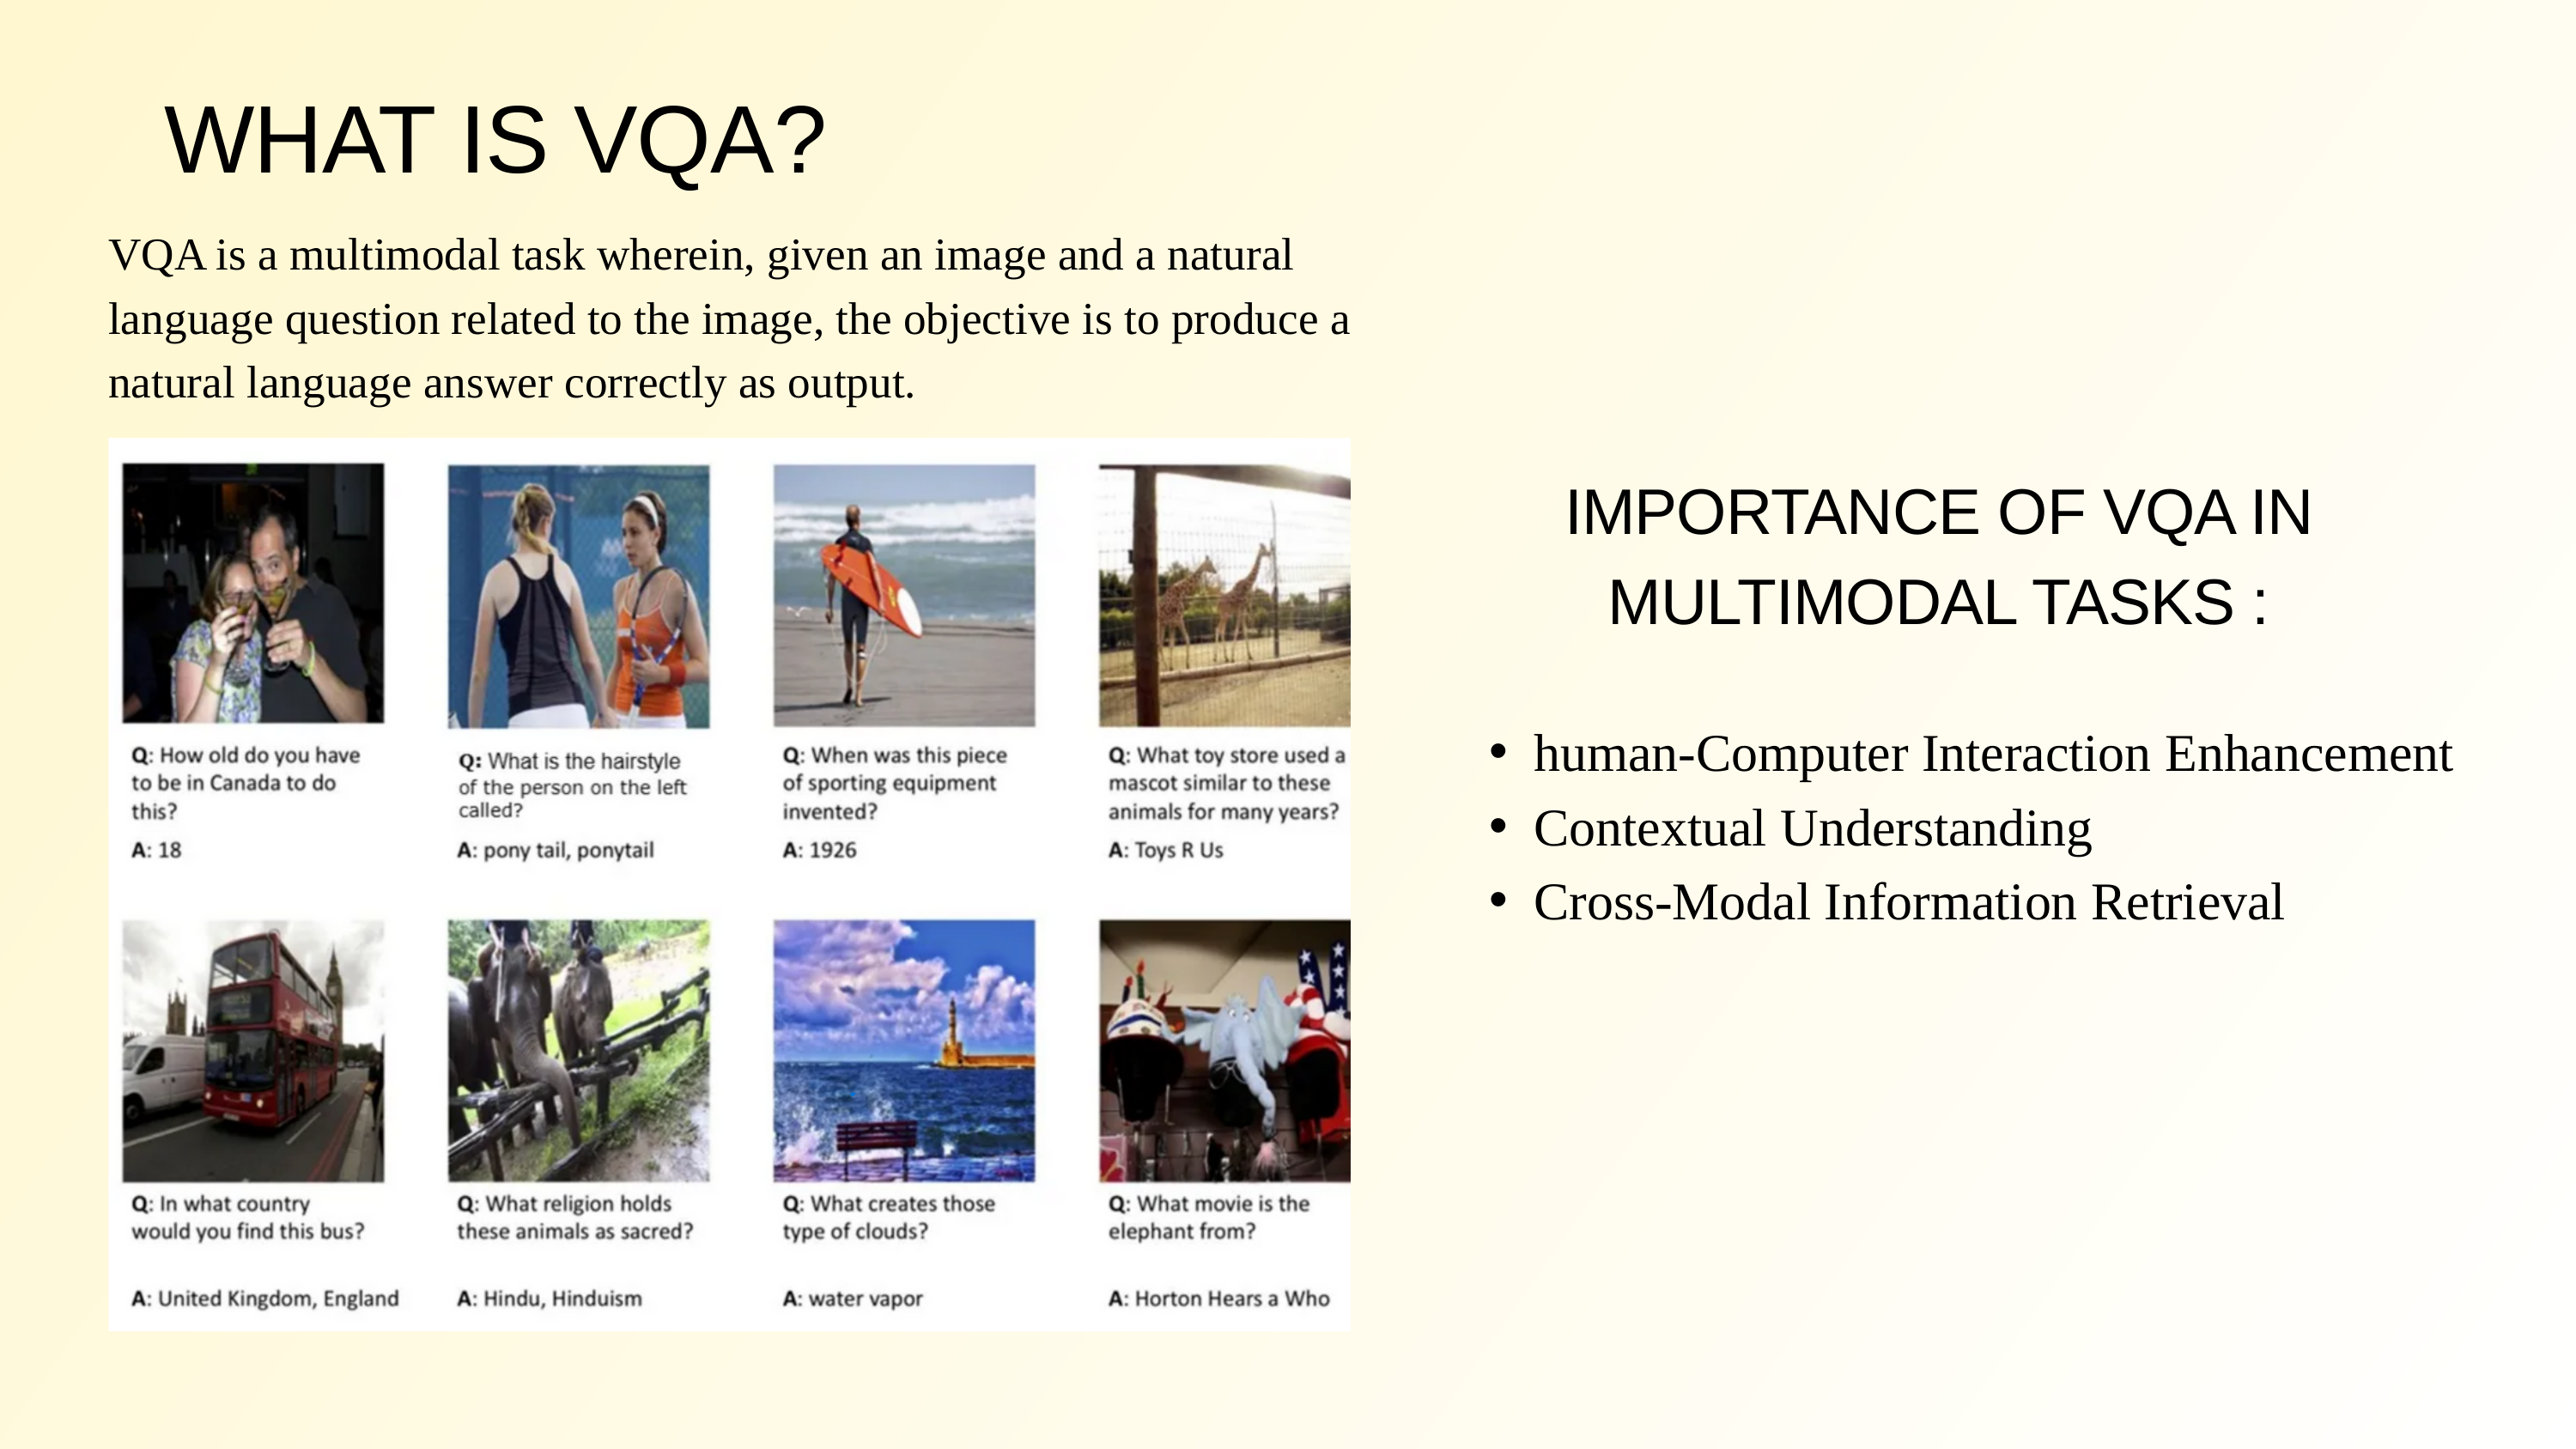

WHAT IS VQA?
VQA is a multimodal task wherein, given an image and a natural language question related to the image, the objective is to produce a natural language answer correctly as output.

IMPORTANCE OF VQA IN MULTIMODAL TASKS :
human-Computer Interaction Enhancement
Contextual Understanding
Cross-Modal Information Retrieval